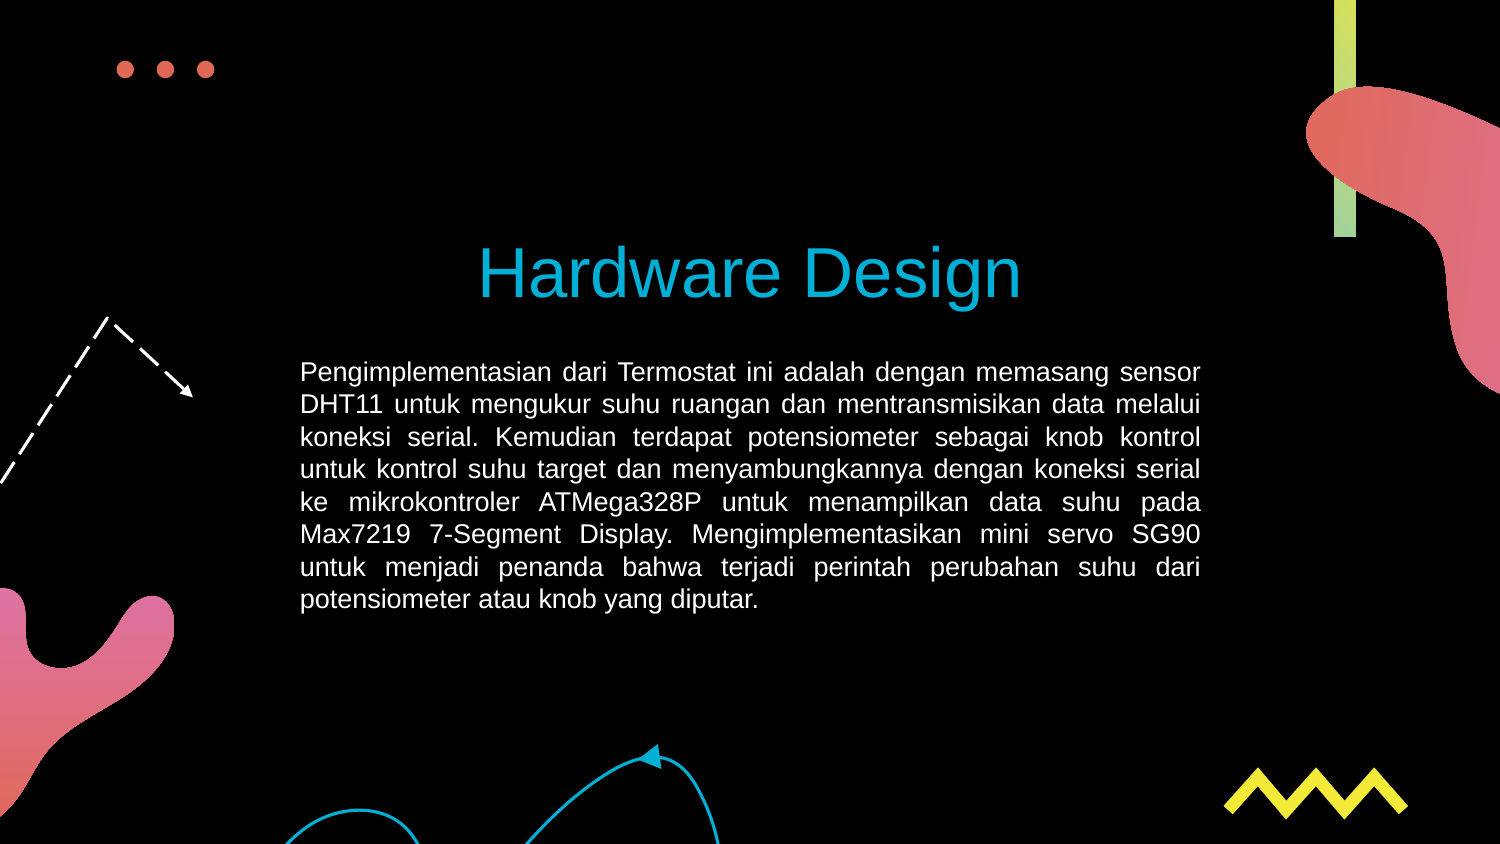

# Hardware Design

Pengimplementasian dari Termostat ini adalah dengan memasang sensor DHT11 untuk mengukur suhu ruangan dan mentransmisikan data melalui koneksi serial. Kemudian terdapat potensiometer sebagai knob kontrol untuk kontrol suhu target dan menyambungkannya dengan koneksi serial ke mikrokontroler ATMega328P untuk menampilkan data suhu pada Max7219 7-Segment Display. Mengimplementasikan mini servo SG90 untuk menjadi penanda bahwa terjadi perintah perubahan suhu dari potensiometer atau knob yang diputar.